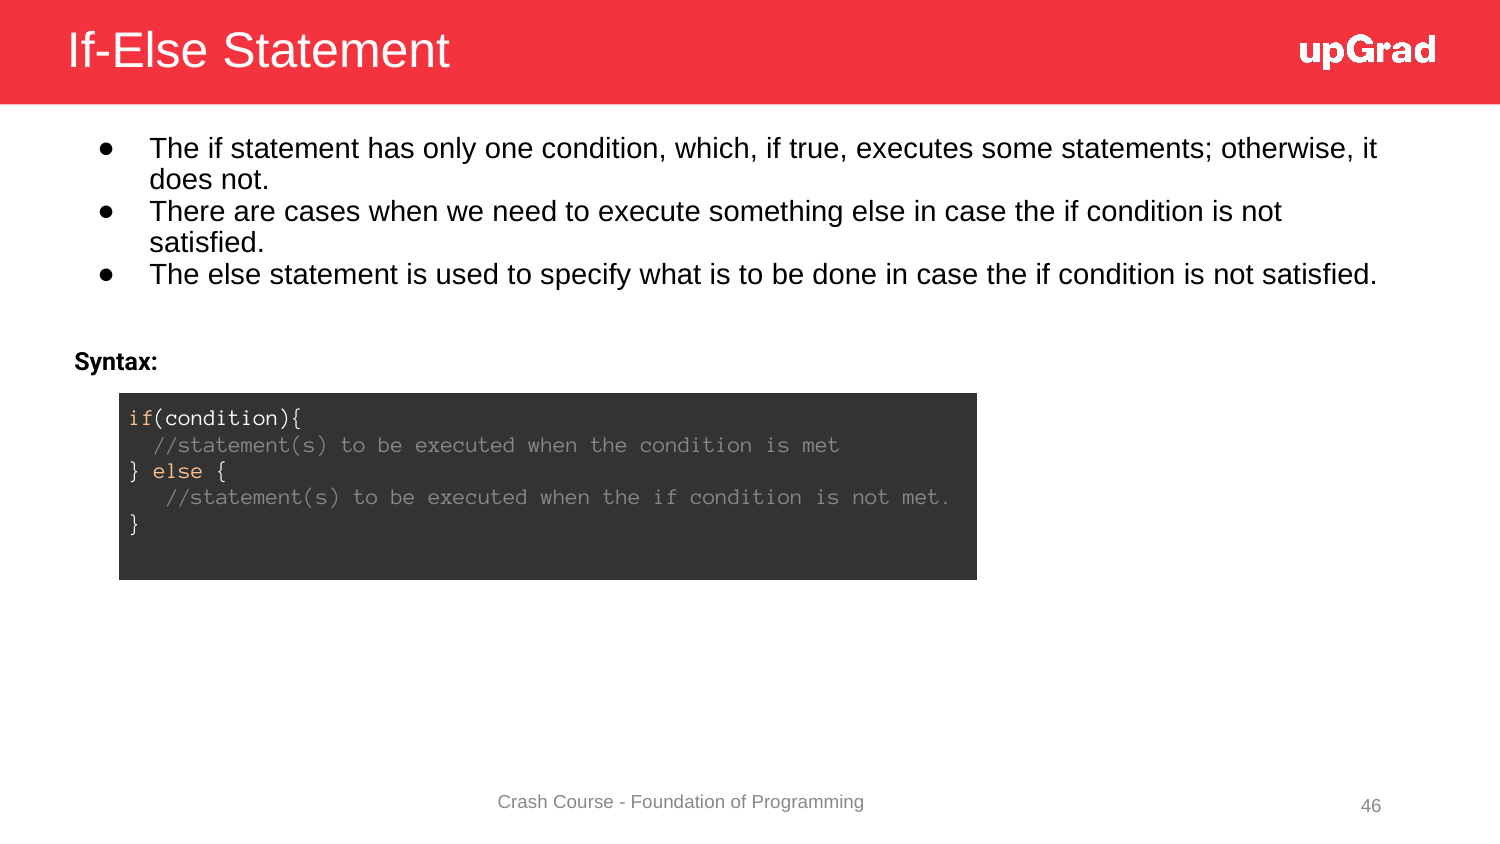

# If-Else Statement
The if statement has only one condition, which, if true, executes some statements; otherwise, it does not.
There are cases when we need to execute something else in case the if condition is not satisfied.
The else statement is used to specify what is to be done in case the if condition is not satisfied.

Syntax:

| if(condition){ //statement(s) to be executed when the condition is met } else { //statement(s) to be executed when the if condition is not met. } |
| --- |
46
Crash Course - Foundation of Programming